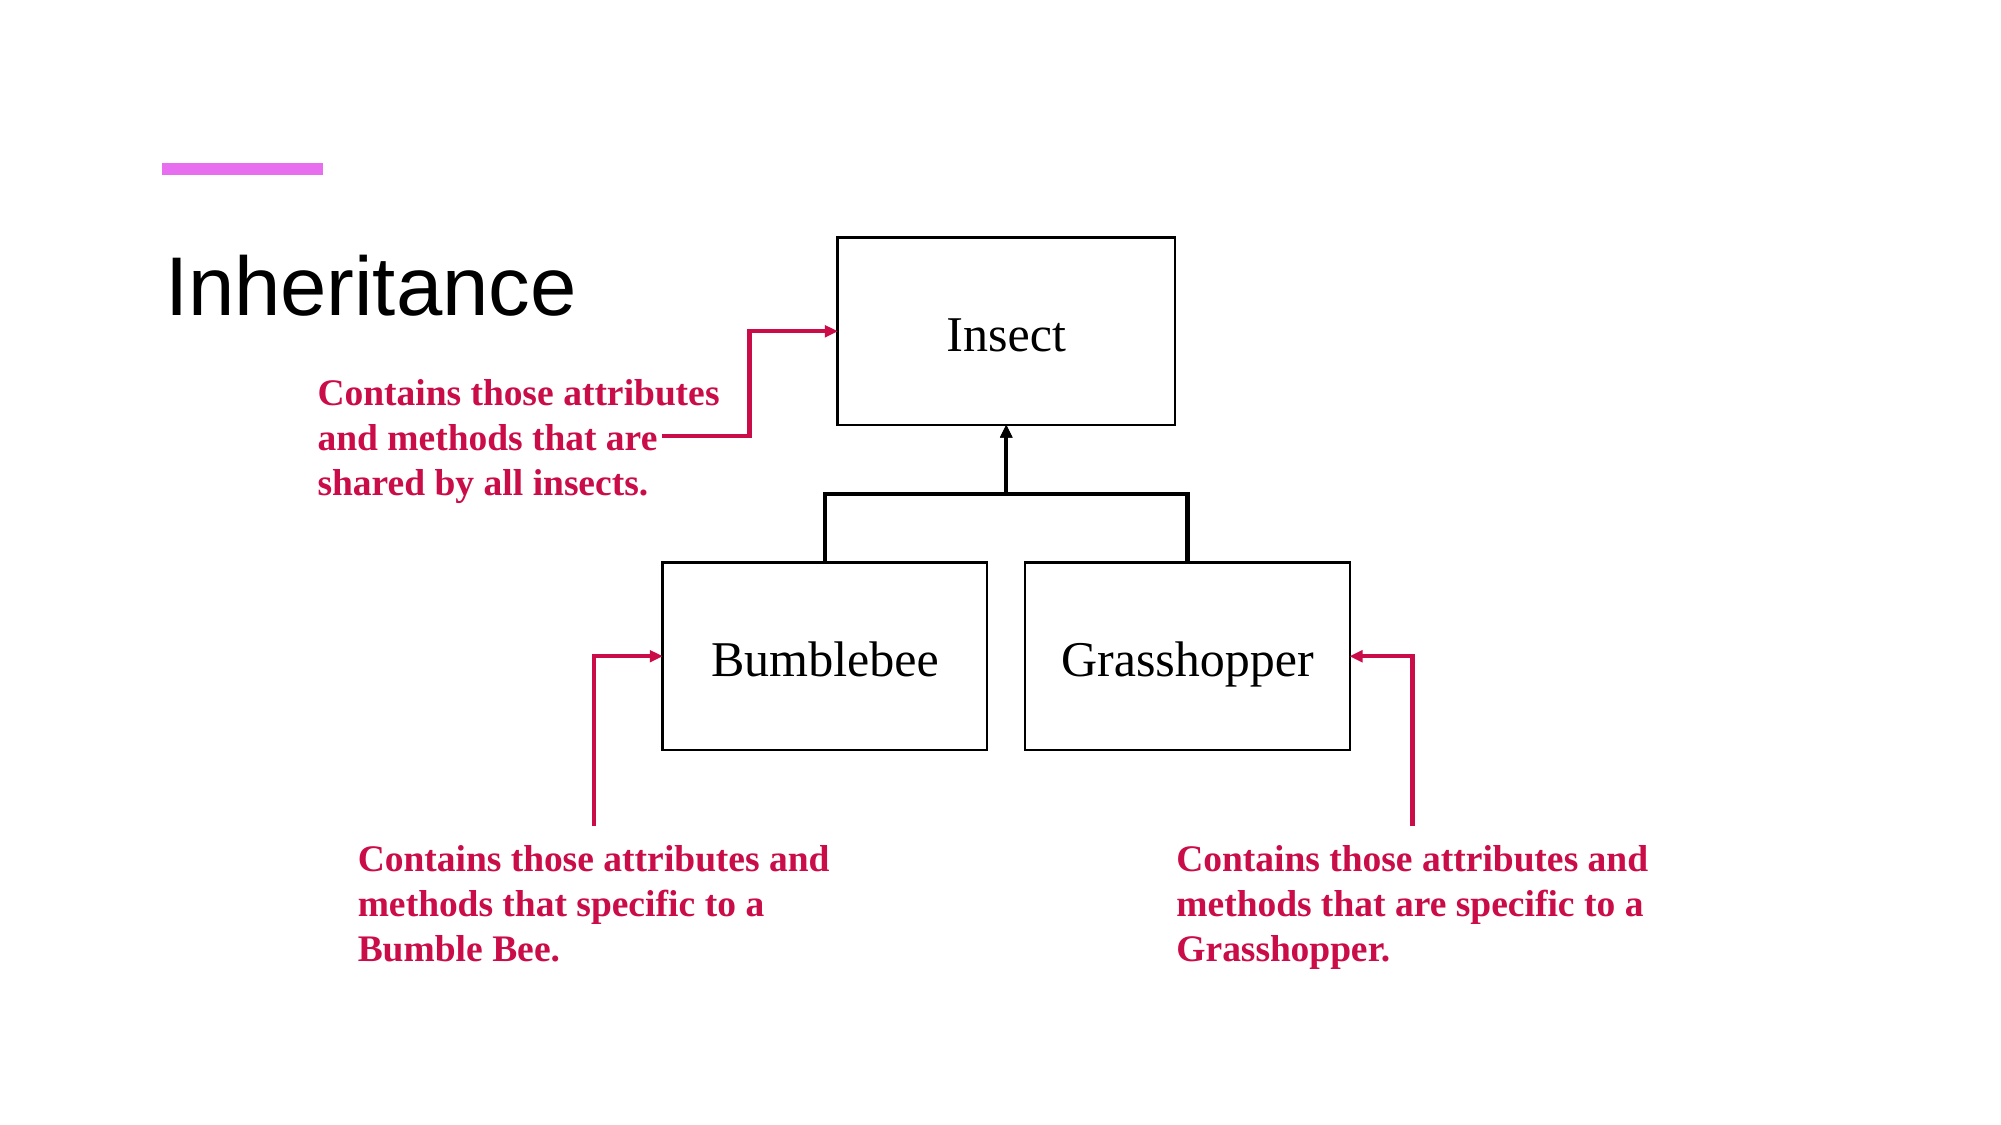

Inheritance
Insect
Contains those attributes and methods that are shared by all insects.
Bumblebee
Grasshopper
Contains those attributes and methods that specific to a Bumble Bee.
Contains those attributes and methods that are specific to a Grasshopper.